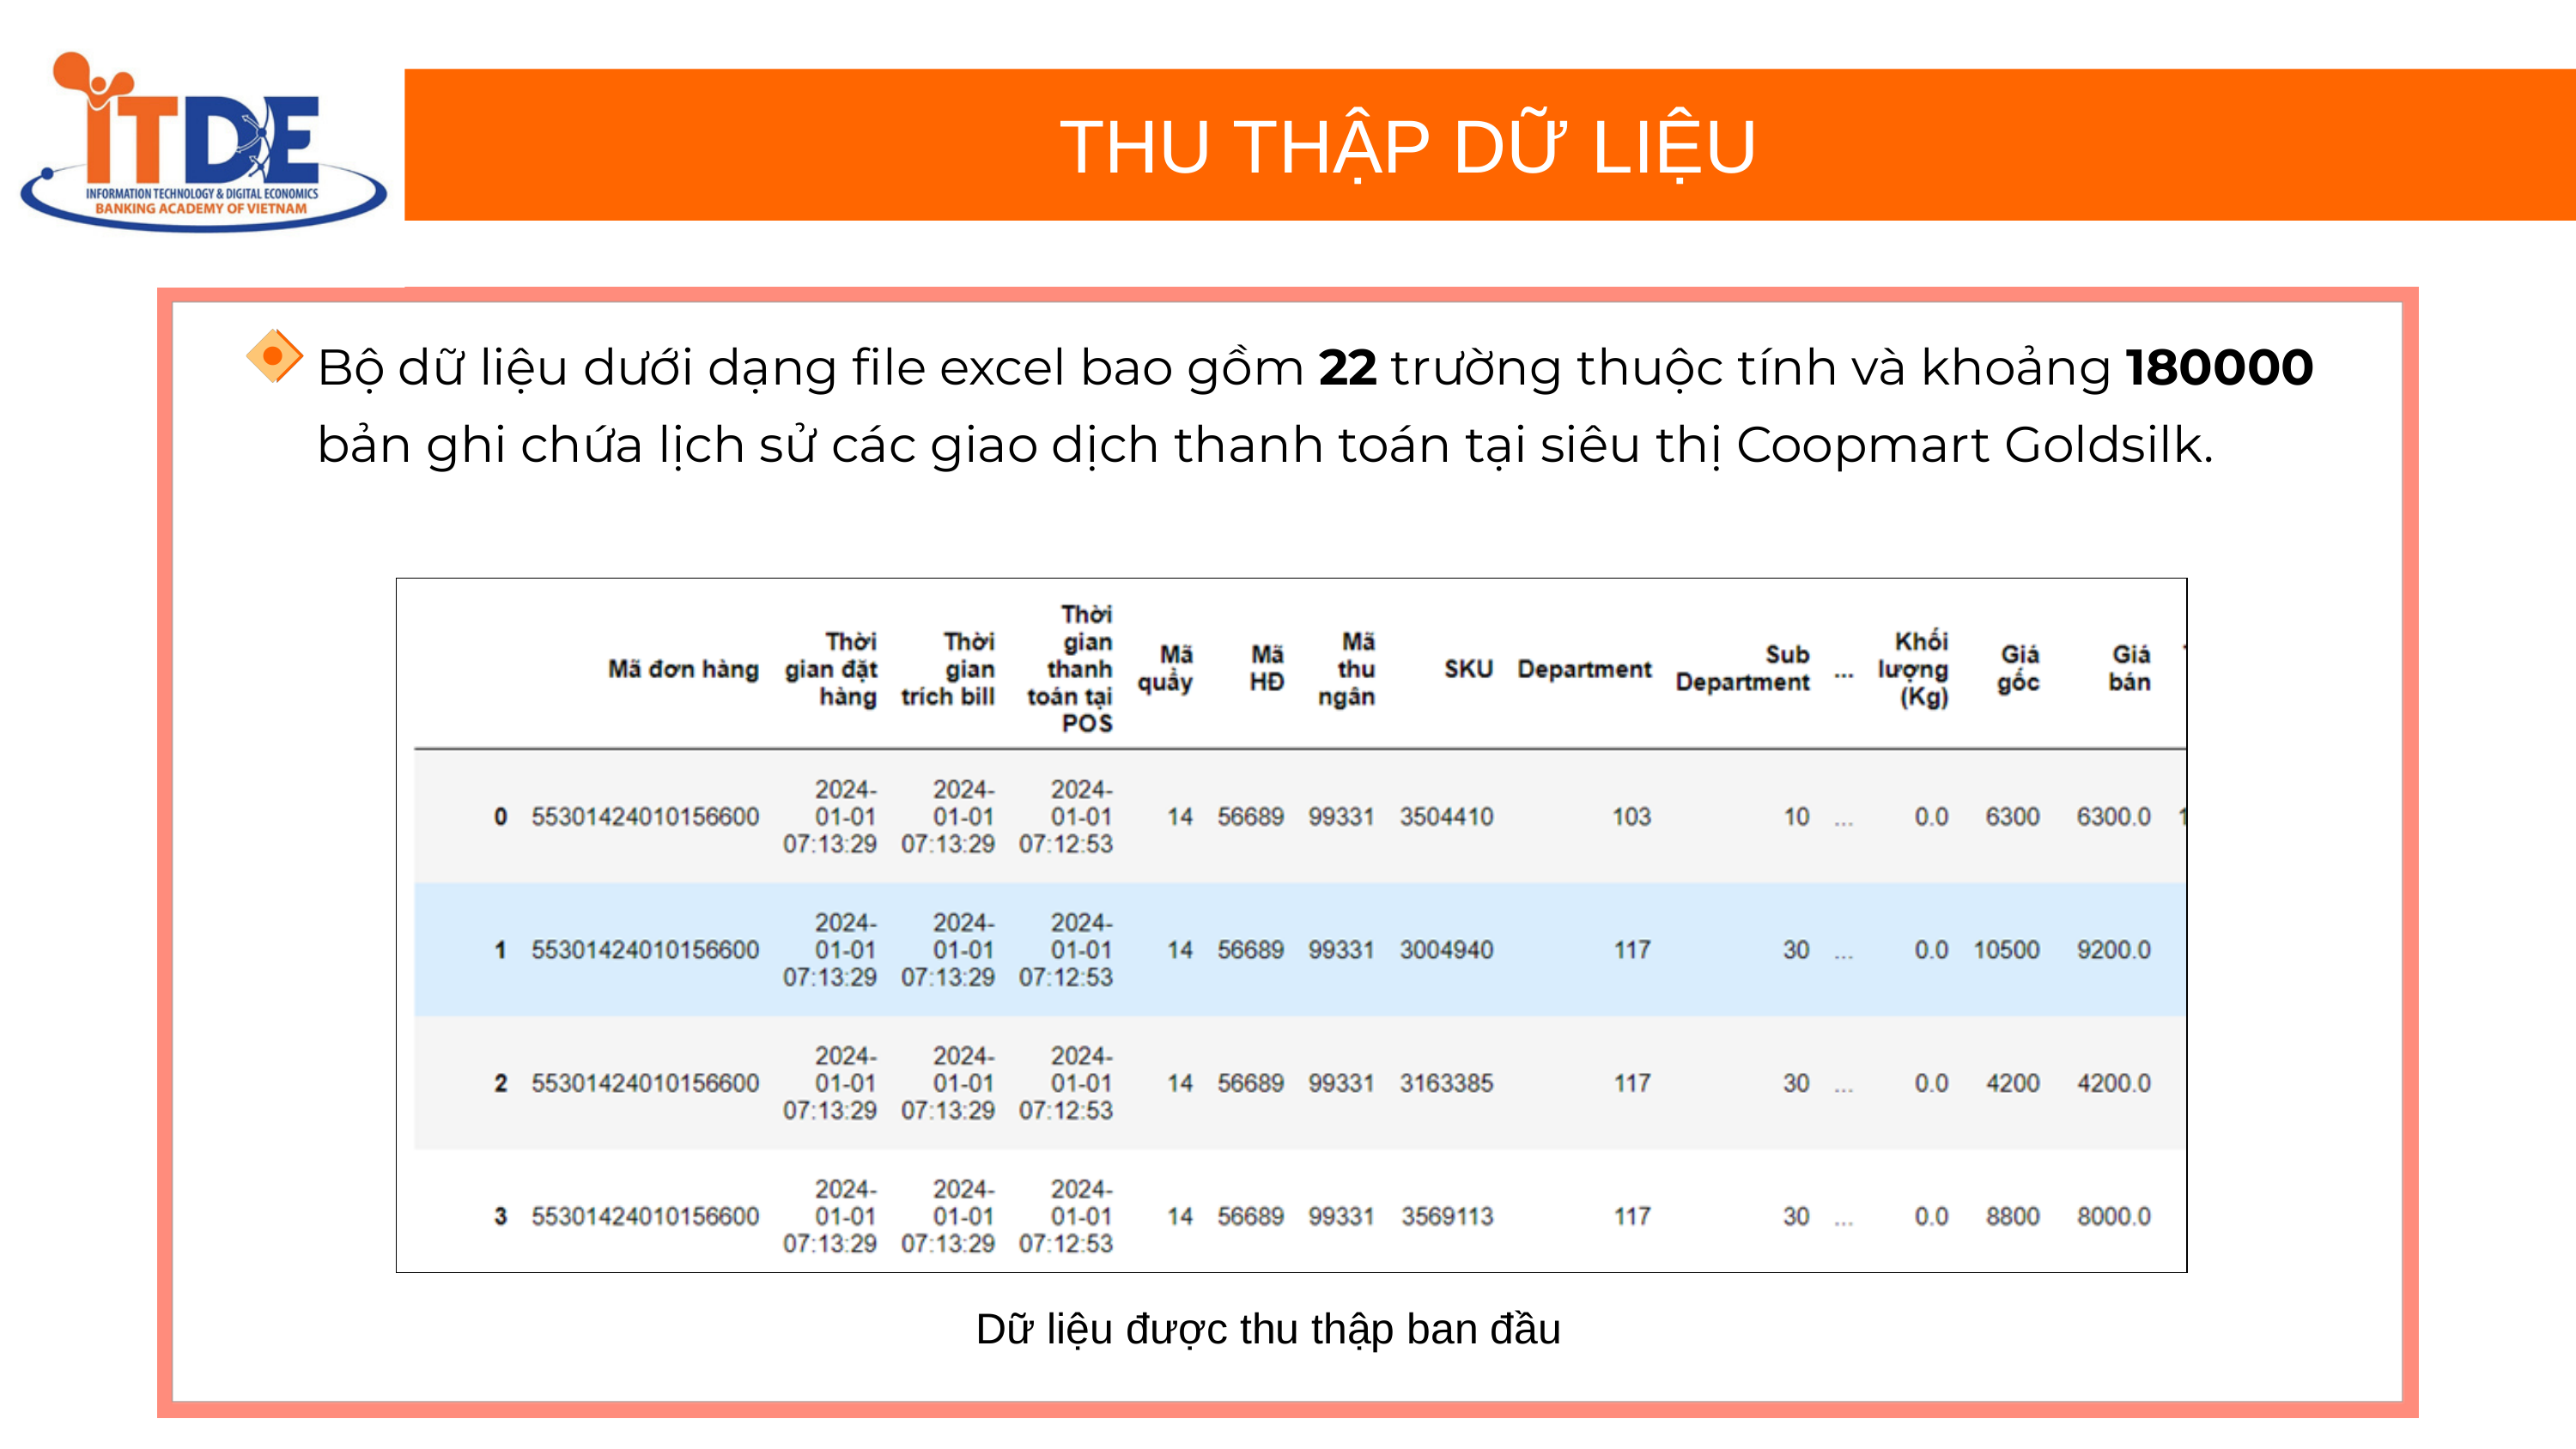

THU THẬP DỮ LIỆU

Bộ dữ liệu dưới dạng file excel bao gồm 22 trường thuộc tính và khoảng 180000 bản ghi chứa lịch sử các giao dịch thanh toán tại siêu thị Coopmart Goldsilk.

Dữ liệu được thu thập ban đầu